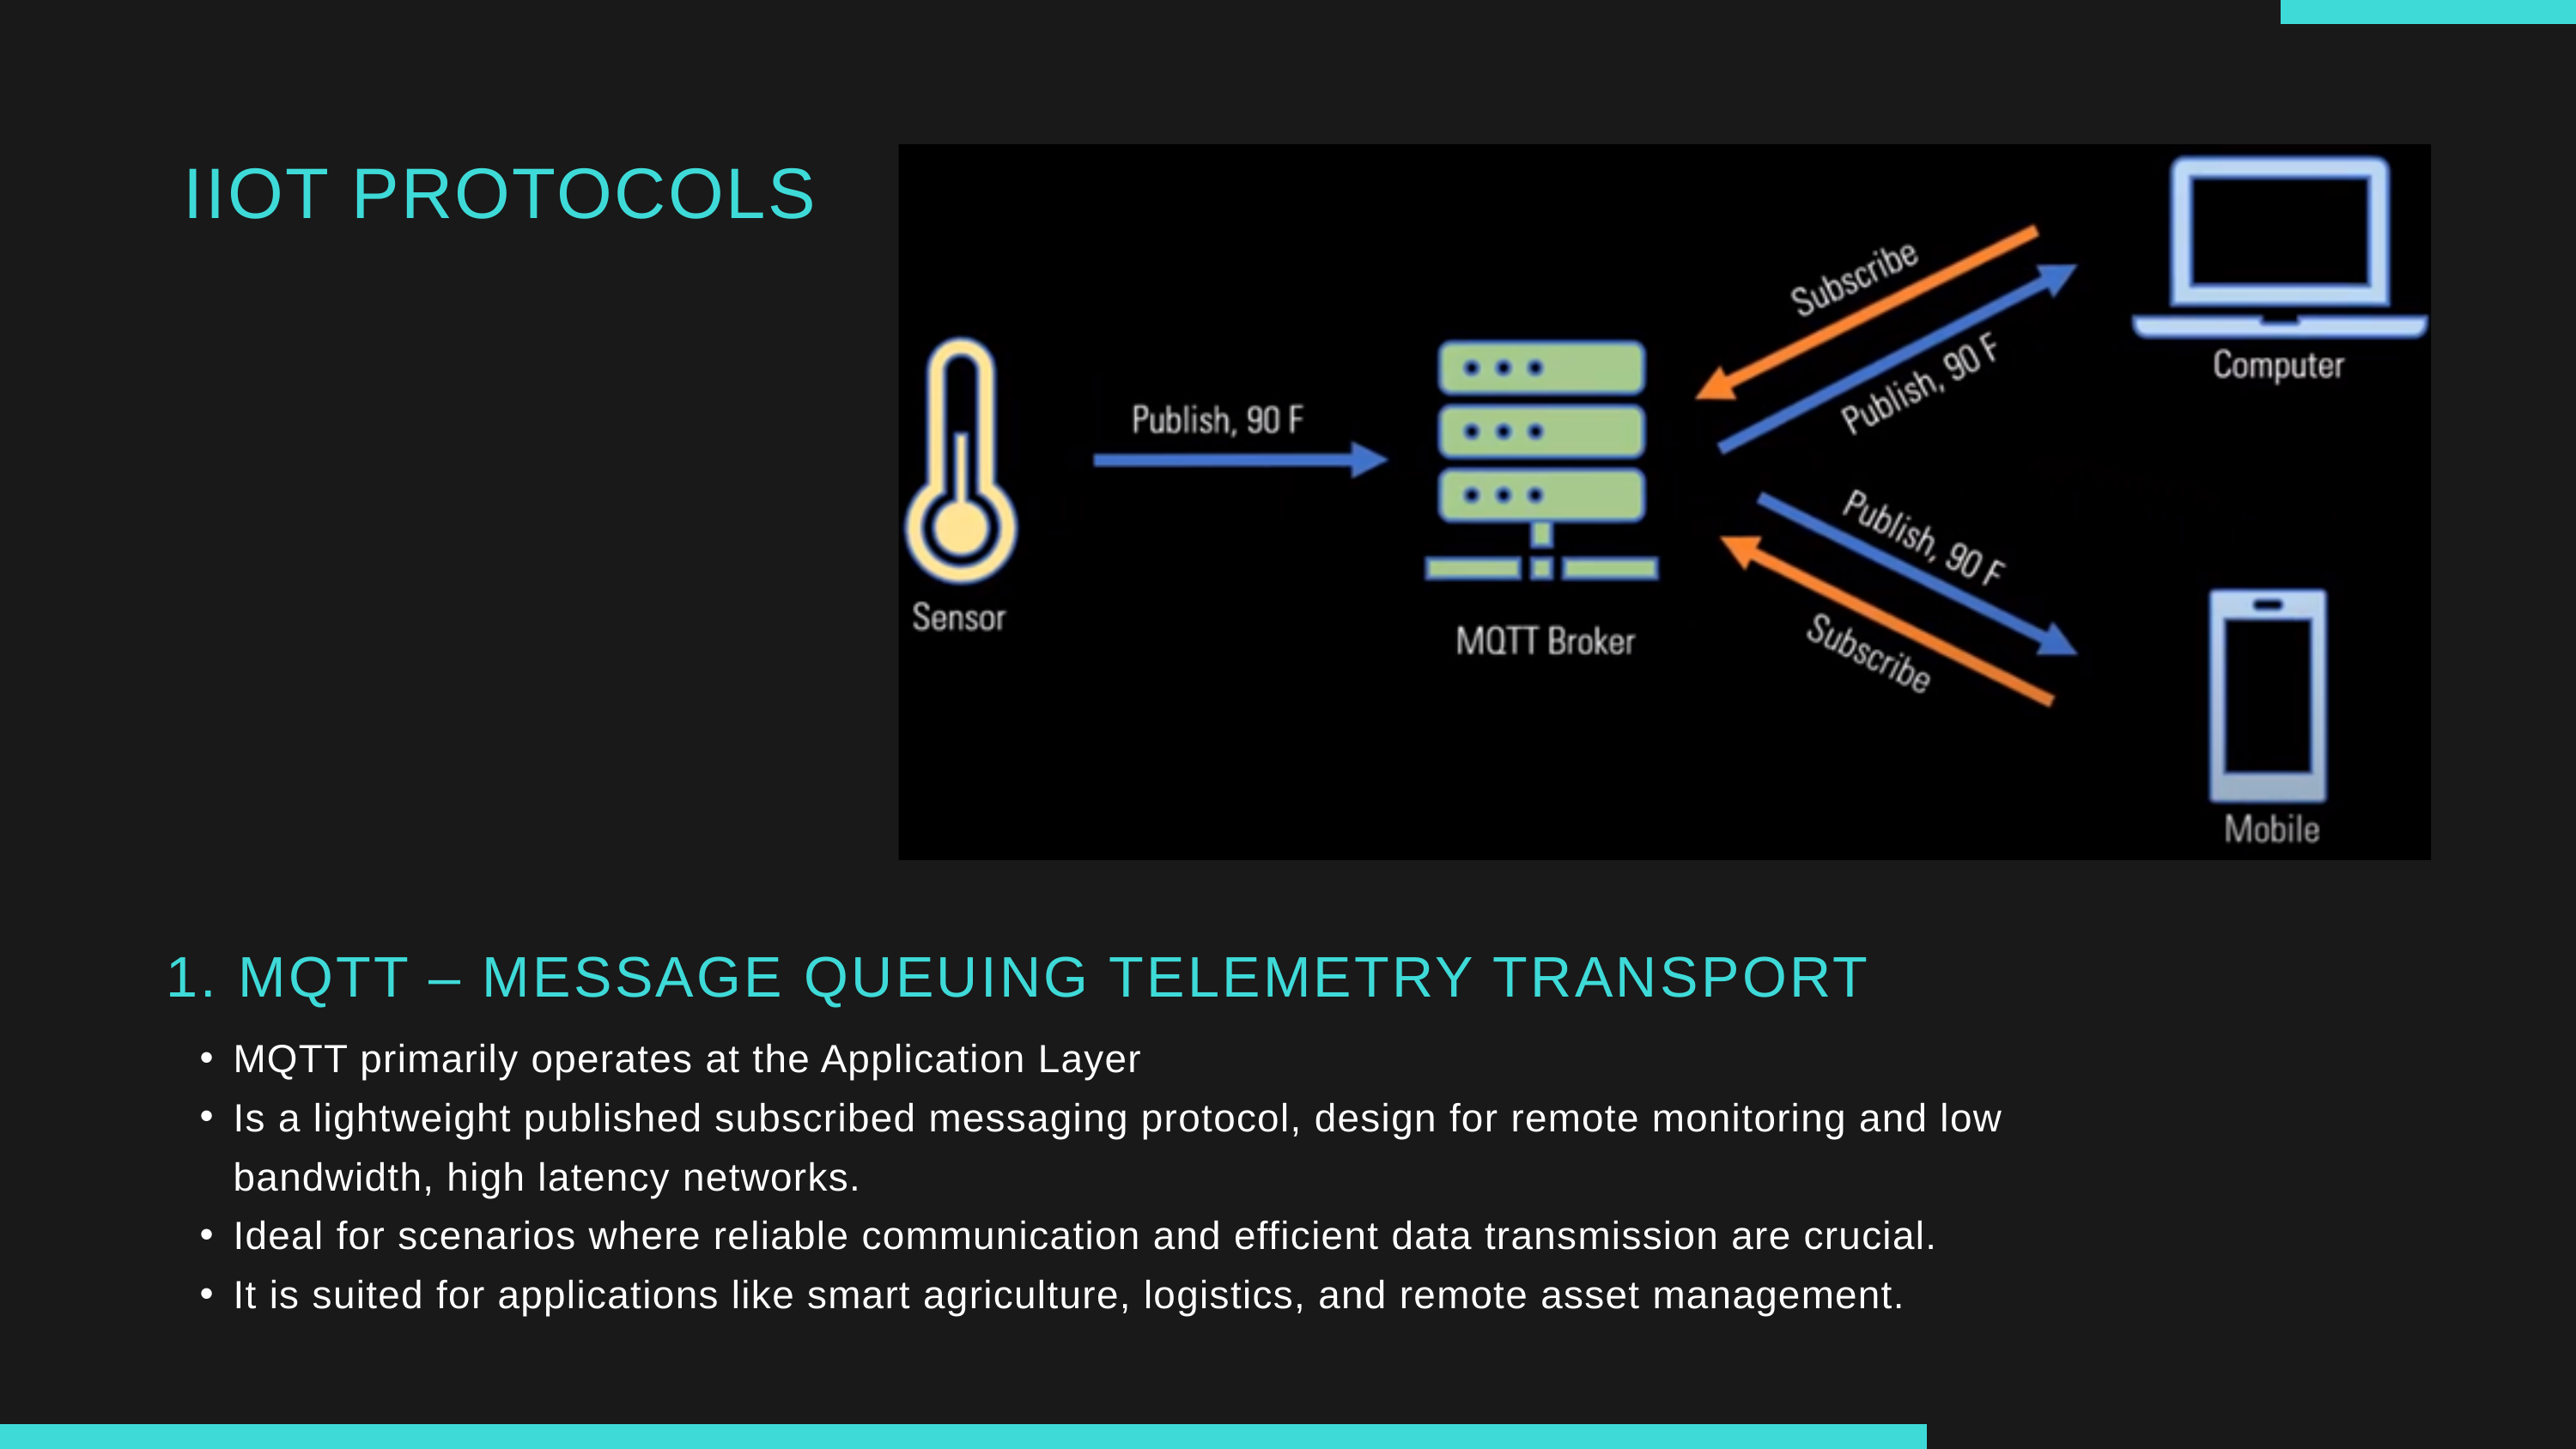

IIOT PROTOCOLS

1. MQTT – MESSAGE QUEUING TELEMETRY TRANSPORT
MQTT primarily operates at the Application Layer
Is a lightweight published subscribed messaging protocol, design for remote monitoring and low bandwidth, high latency networks.
Ideal for scenarios where reliable communication and efficient data transmission are crucial.
It is suited for applications like smart agriculture, logistics, and remote asset management.